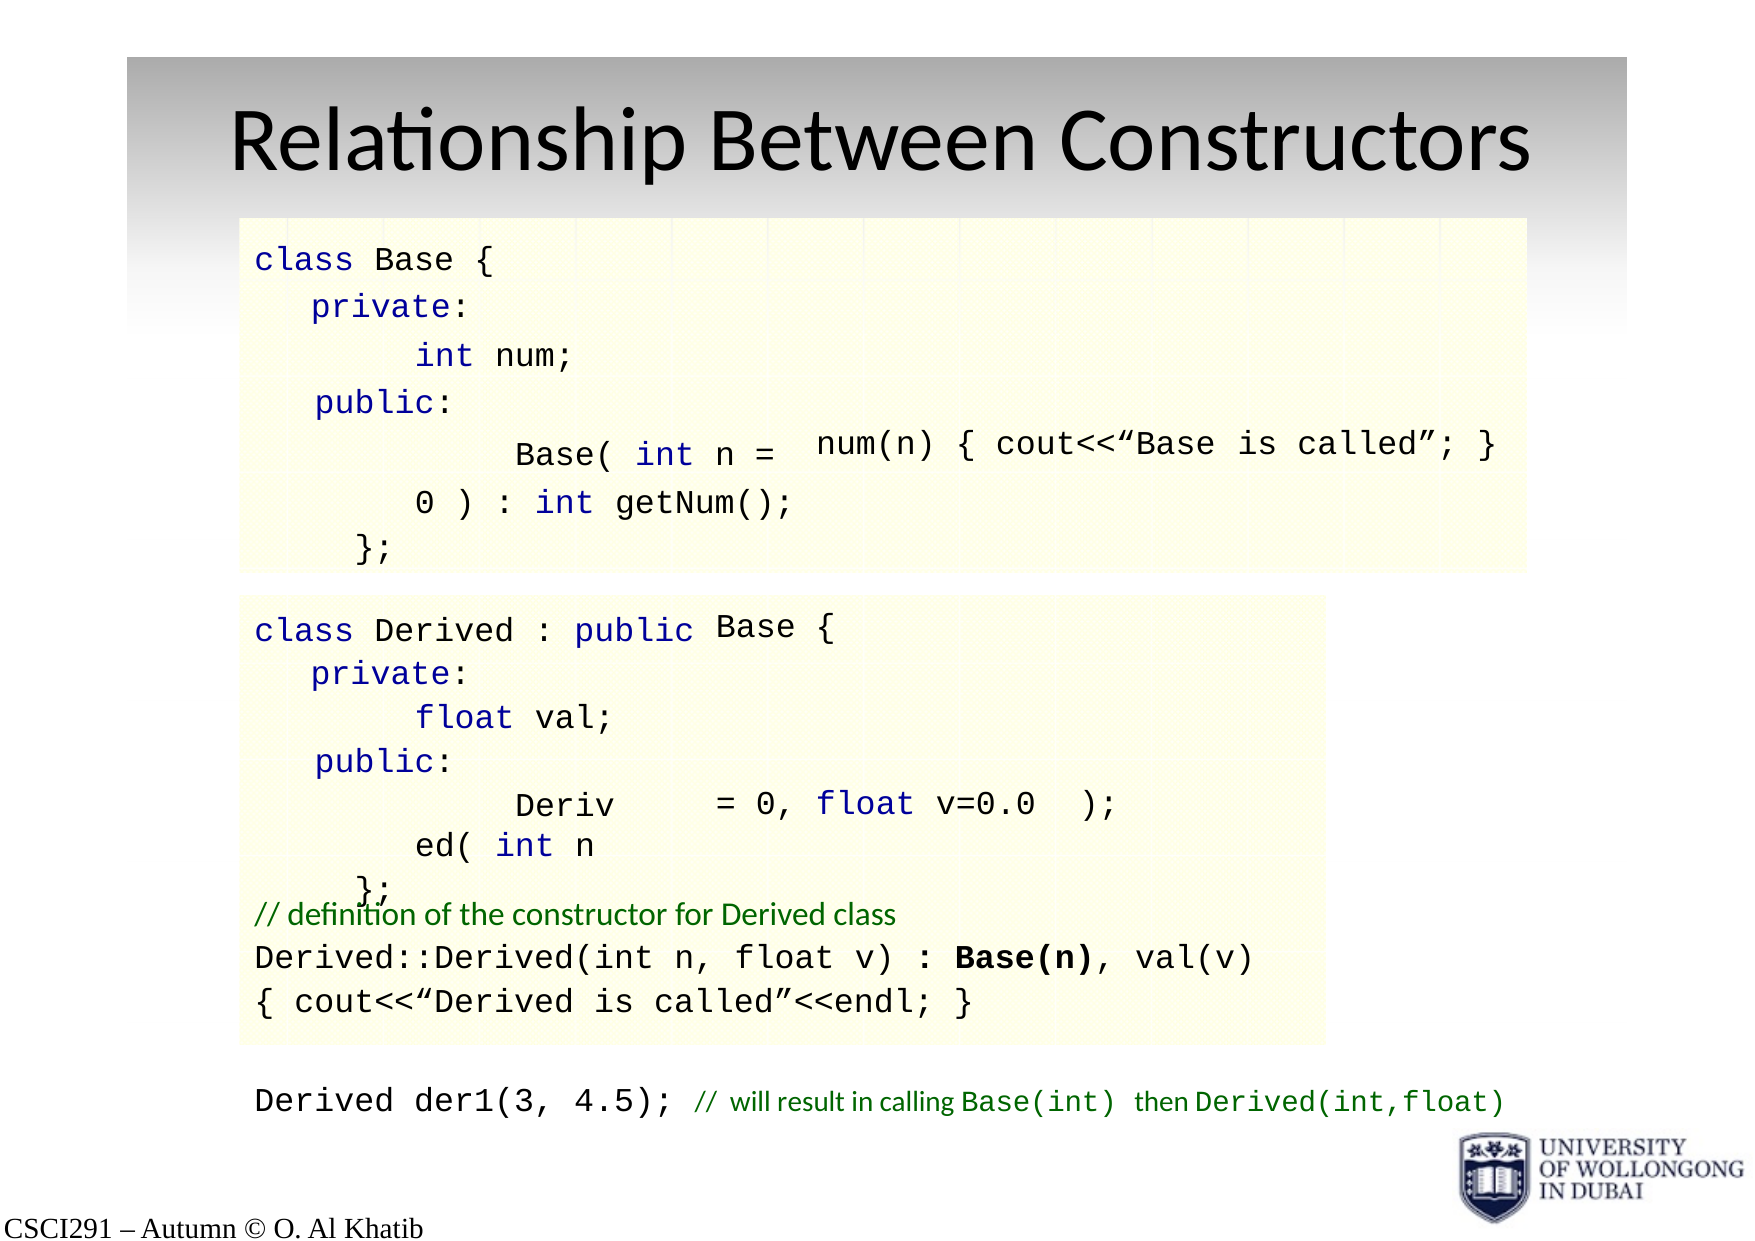

# Relationship Between Constructors

class Base { private:
int num; public:
Base( int n = 0 ) : int getNum();
};
num(n) { cout<<“Base
is called”; }

class Derived : public private:
float val; public:
Derived( int n
};
Base {
= 0, float v=0.0	);
// definition of the constructor for Derived class
Derived::Derived(int n, float v) : Base(n), val(v)
{ cout<<“Derived is called”<<endl; }

Derived der1(3, 4.5); //  will result in calling Base(int) then Derived(int,float)